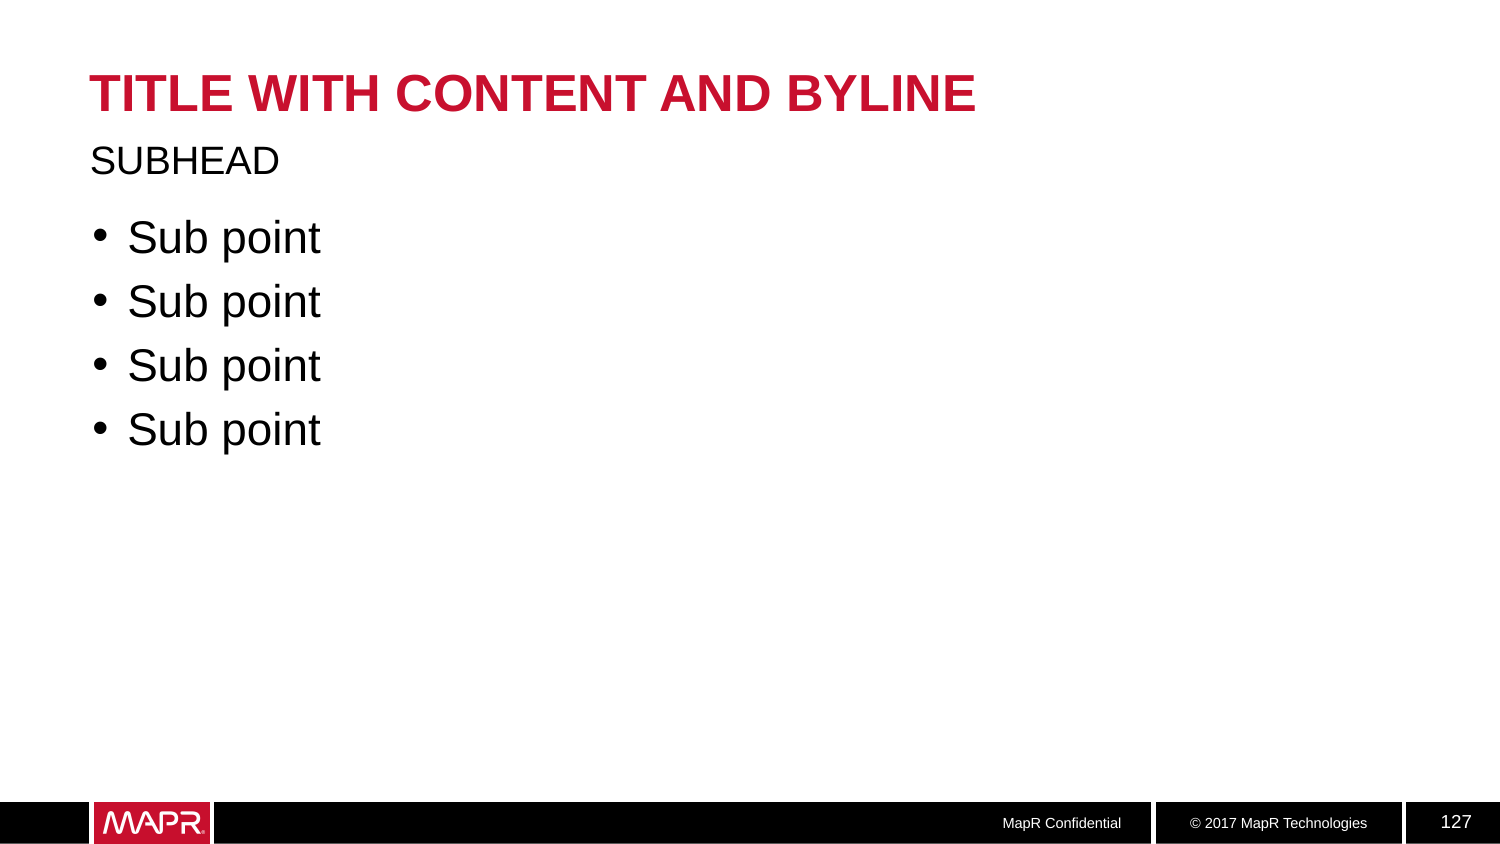

# TITLE WITH CONTENT AND BYLINE
SUBHEAD
Sub point
Sub point
Sub point
Sub point